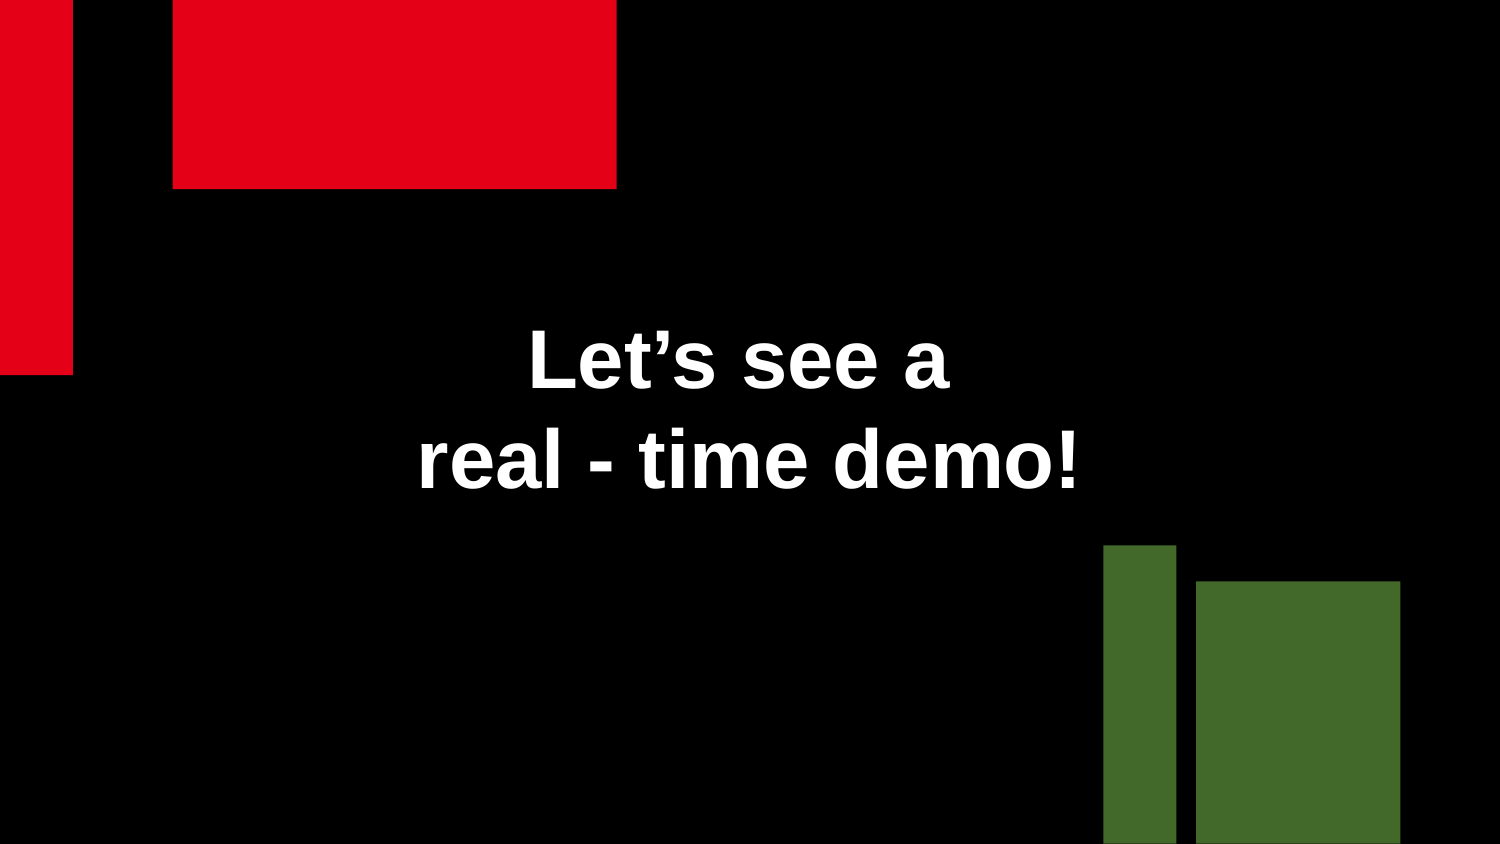

# Let’s see a
real - time demo!